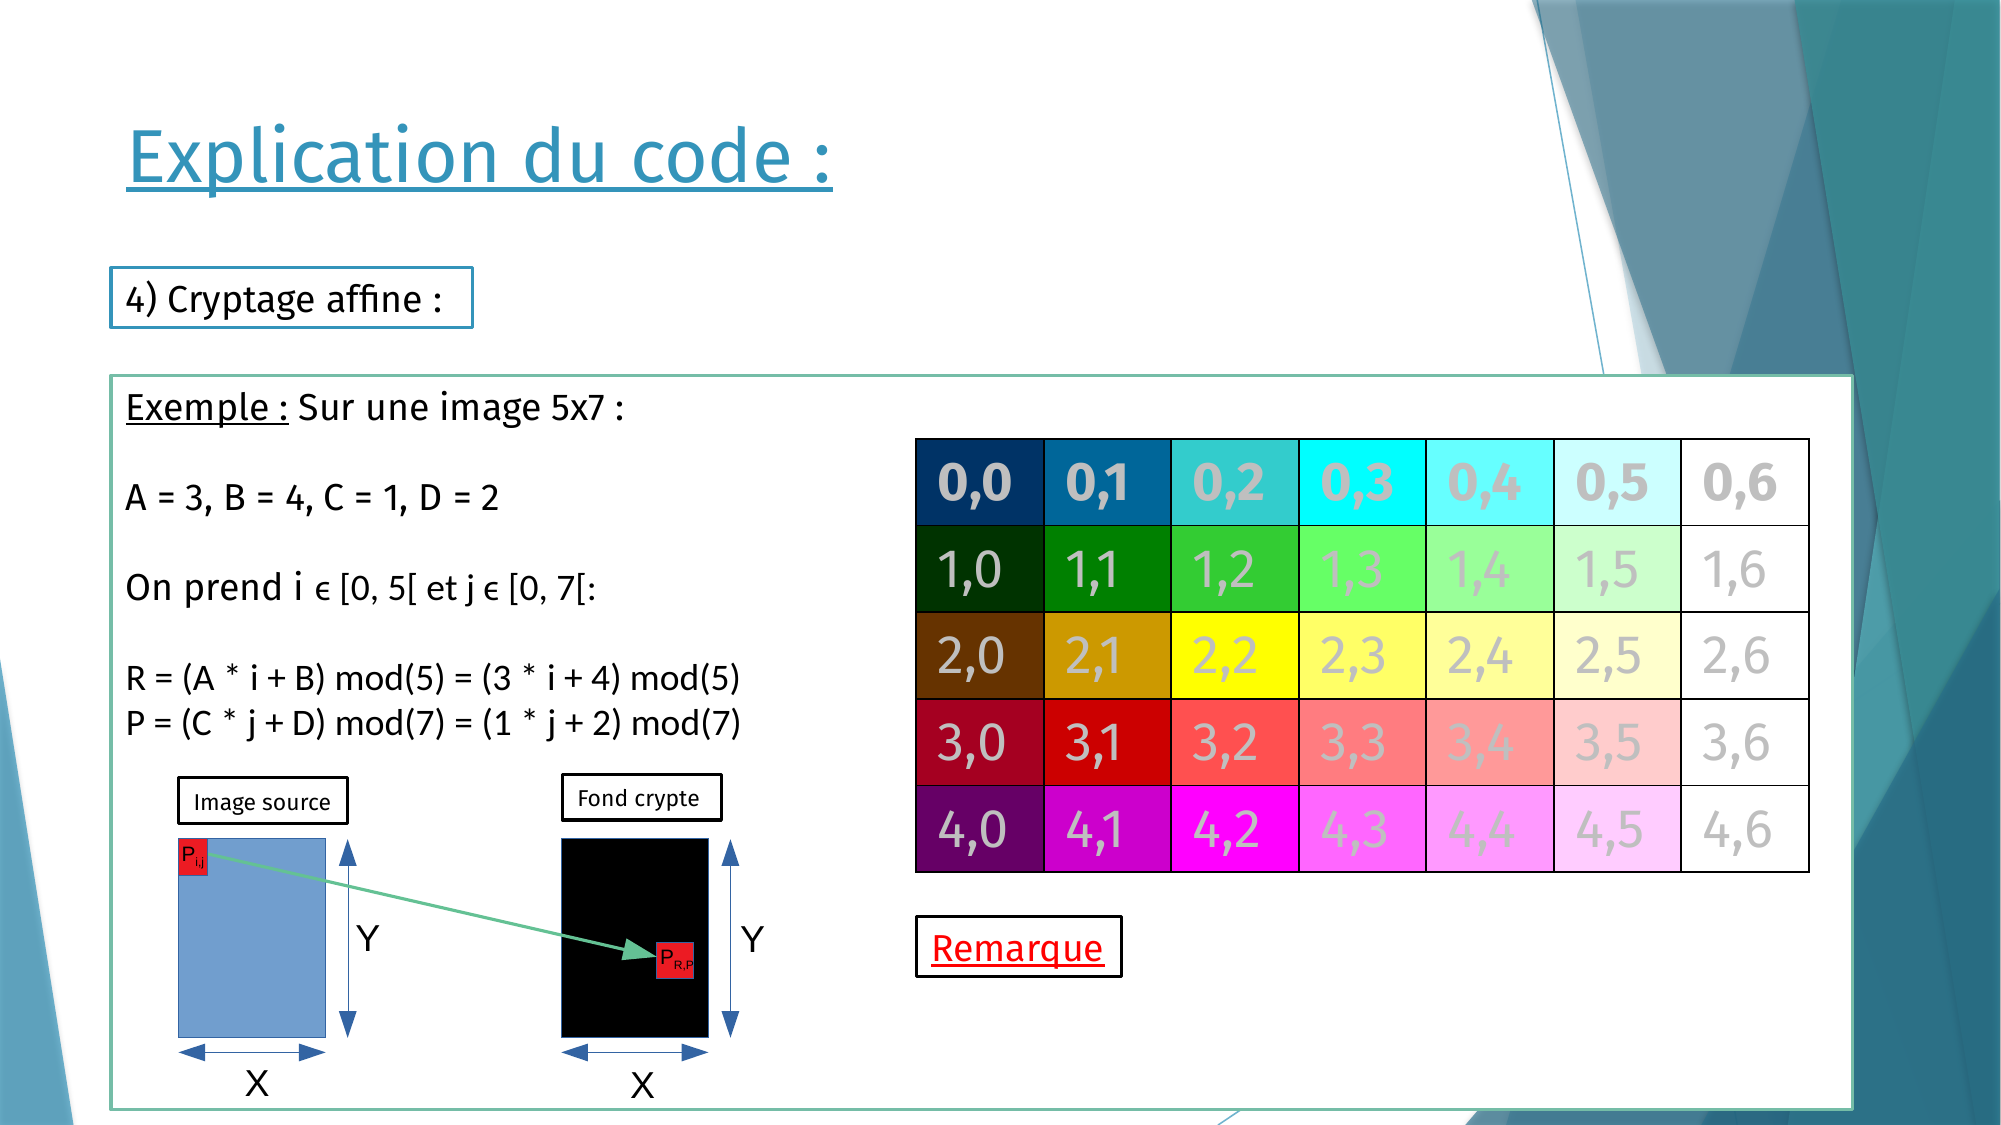

# Explication du code :
4) Cryptage affine :
Exemple : Sur une image 5x7 :

A = 3, B = 4, C = 1, D = 2

On prend i ϵ [0, 5[ et j ϵ [0, 7[:

R = (A * i + B) mod(5) = (3 * i + 4) mod(5)
P = (C * j + D) mod(7) = (1 * j + 2) mod(7)

| 0,0 | 0,1 | 0,2 | 0,3 | 0,4 | 0,5 | 0,6 |
| --- | --- | --- | --- | --- | --- | --- |
| 1,0 | 1,1 | 1,2 | 1,3 | 1,4 | 1,5 | 1,6 |
| 2,0 | 2,1 | 2,2 | 2,3 | 2,4 | 2,5 | 2,6 |
| 3,0 | 3,1 | 3,2 | 3,3 | 3,4 | 3,5 | 3,6 |
| 4,0 | 4,1 | 4,2 | 4,3 | 4,4 | 4,5 | 4,6 |
Fond crypte
Image source

Pi,j

Y

PR,P

Y
X
X
Remarque
8